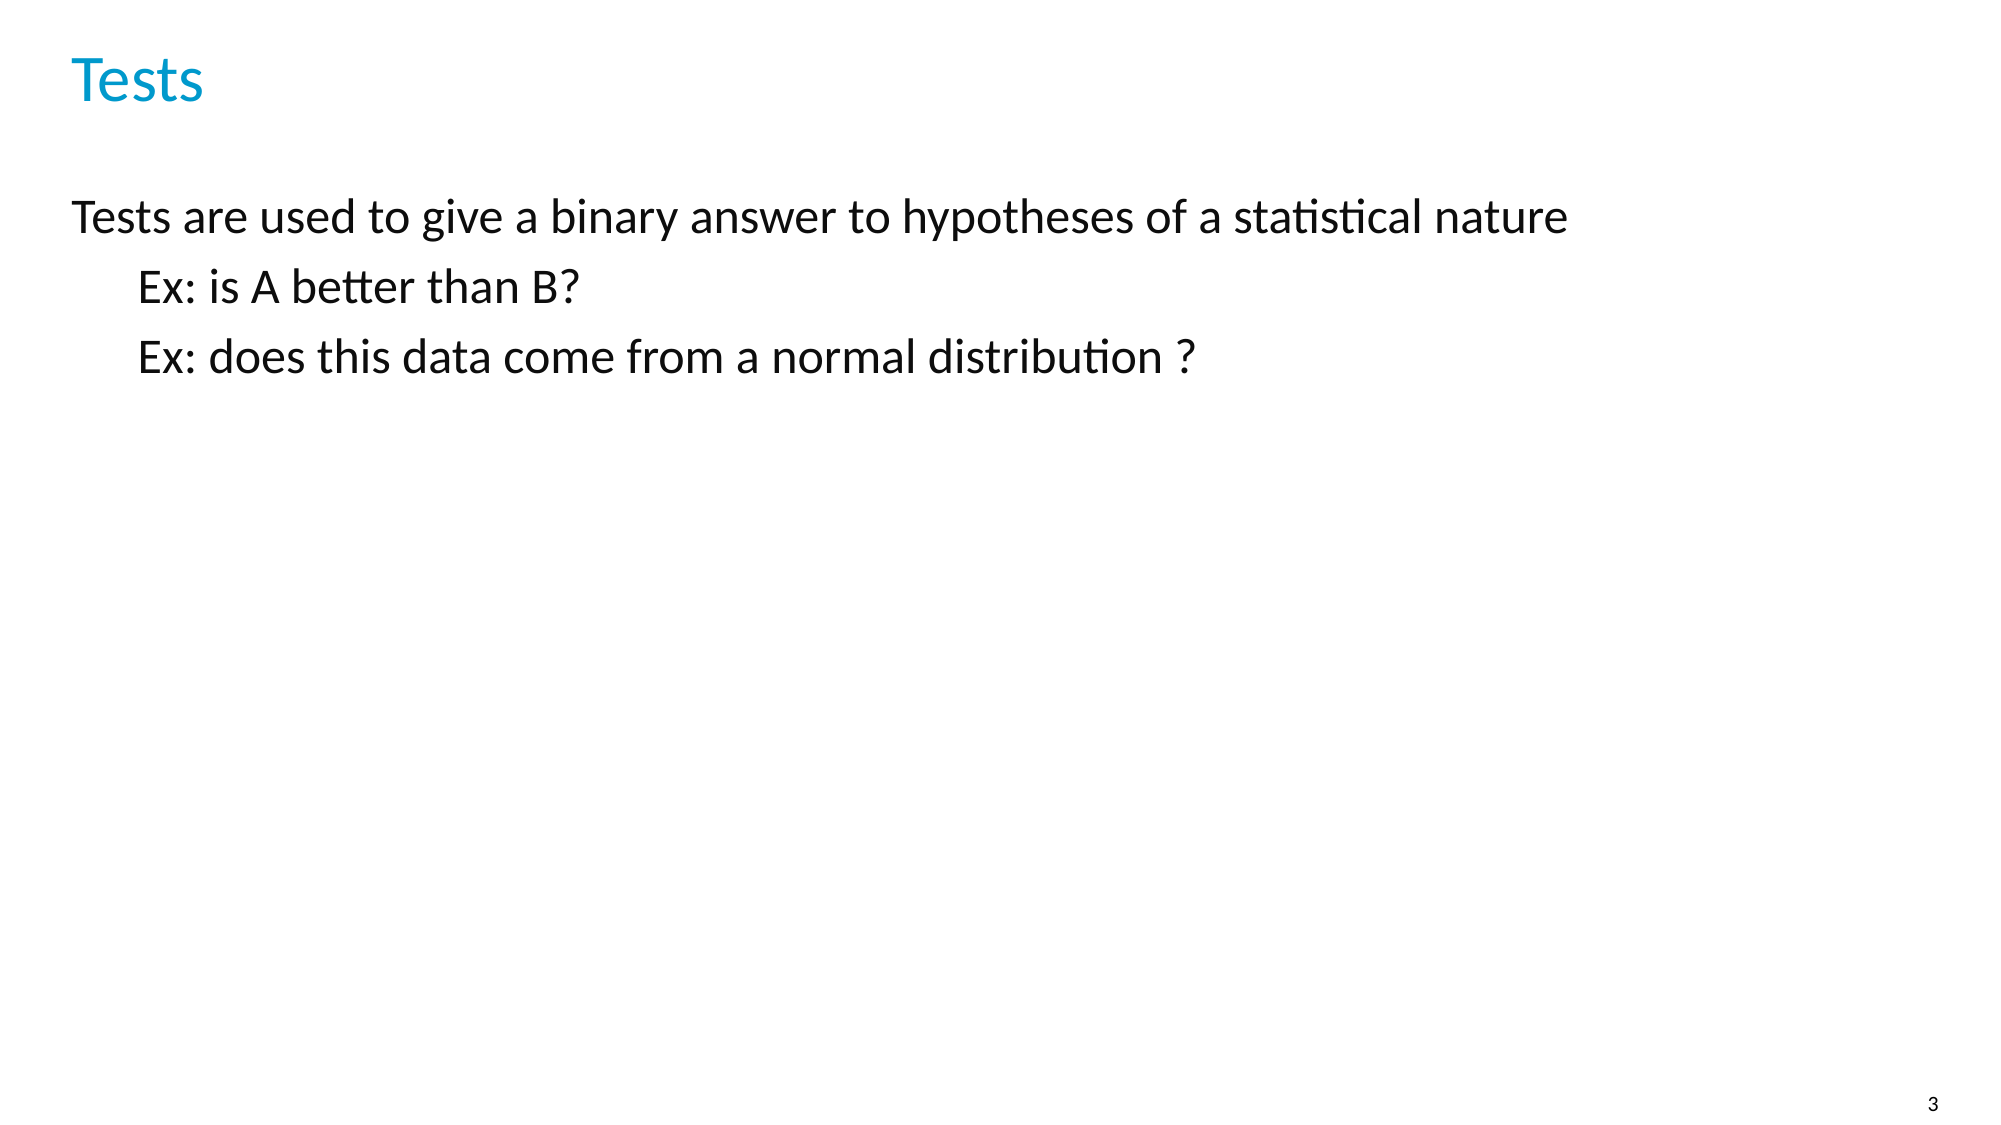

# Tests
Tests are used to give a binary answer to hypotheses of a statistical nature
Ex: is A better than B?
Ex: does this data come from a normal distribution ?
3